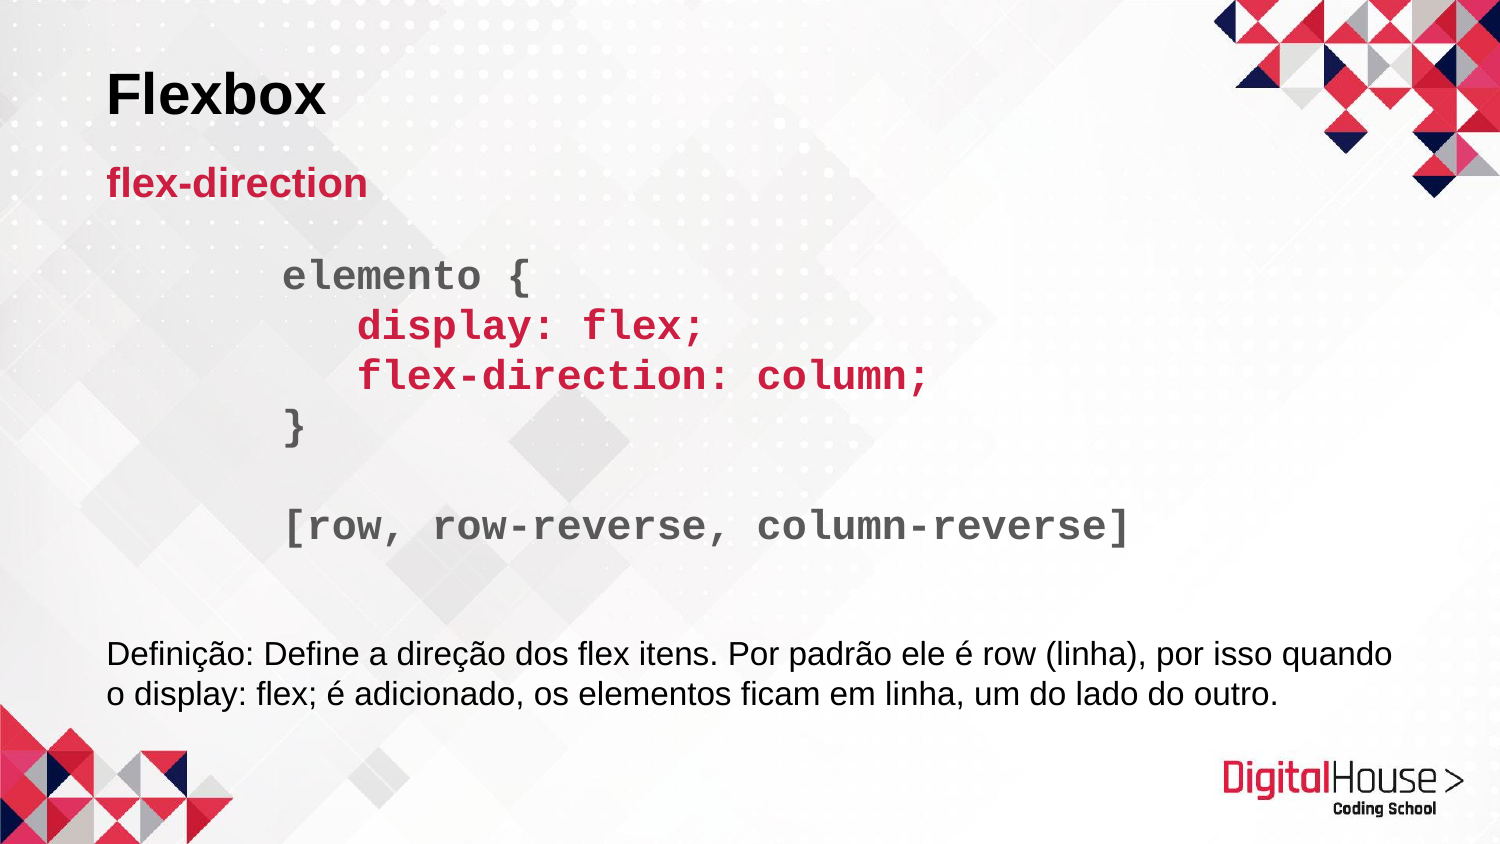

# Flexbox
flex-direction

elemento {
display: flex;
flex-direction: column;
}

[row, row-reverse, column-reverse]
Definição: Define a direção dos flex itens. Por padrão ele é row (linha), por isso quando o display: flex; é adicionado, os elementos ficam em linha, um do lado do outro.